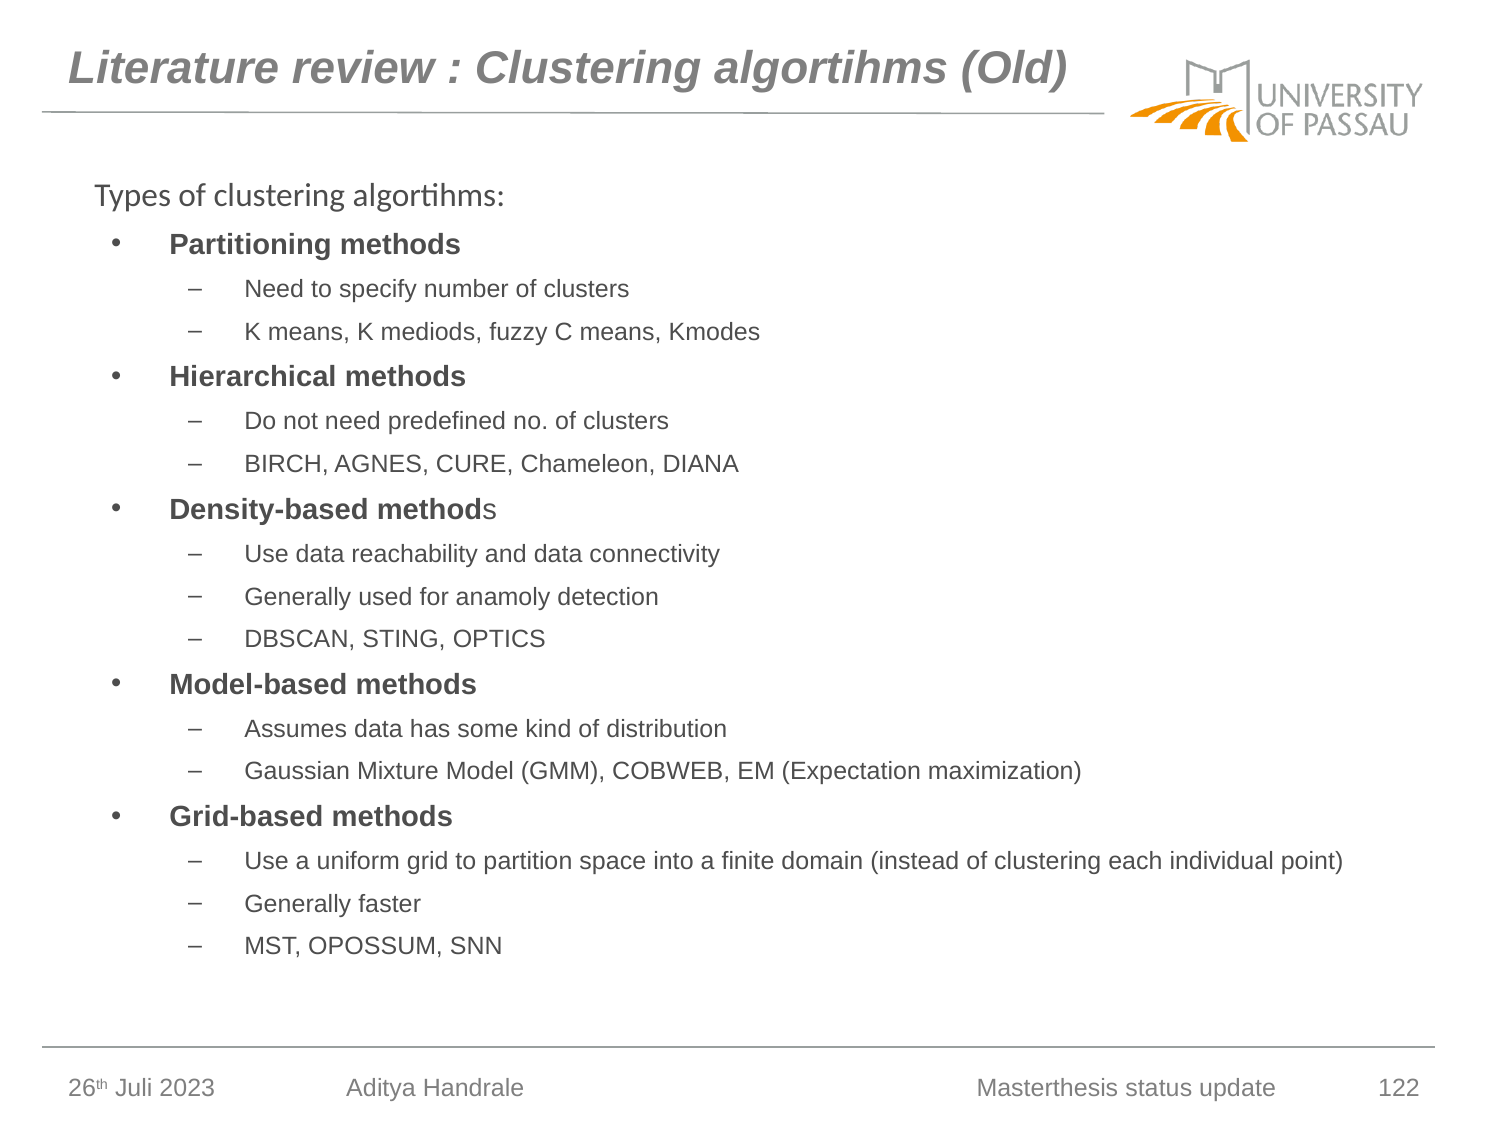

# Literature review : Clustering algortihms (Old)
Types of clustering algortihms:
Partitioning methods
Need to specify number of clusters
K means, K mediods, fuzzy C means, Kmodes
Hierarchical methods
Do not need predefined no. of clusters
BIRCH, AGNES, CURE, Chameleon, DIANA
Density-based methods
Use data reachability and data connectivity
Generally used for anamoly detection
DBSCAN, STING, OPTICS
Model-based methods
Assumes data has some kind of distribution
Gaussian Mixture Model (GMM), COBWEB, EM (Expectation maximization)
Grid-based methods
Use a uniform grid to partition space into a finite domain (instead of clustering each individual point)
Generally faster
MST, OPOSSUM, SNN

26th Juli 2023
Aditya Handrale
Masterthesis status update
122